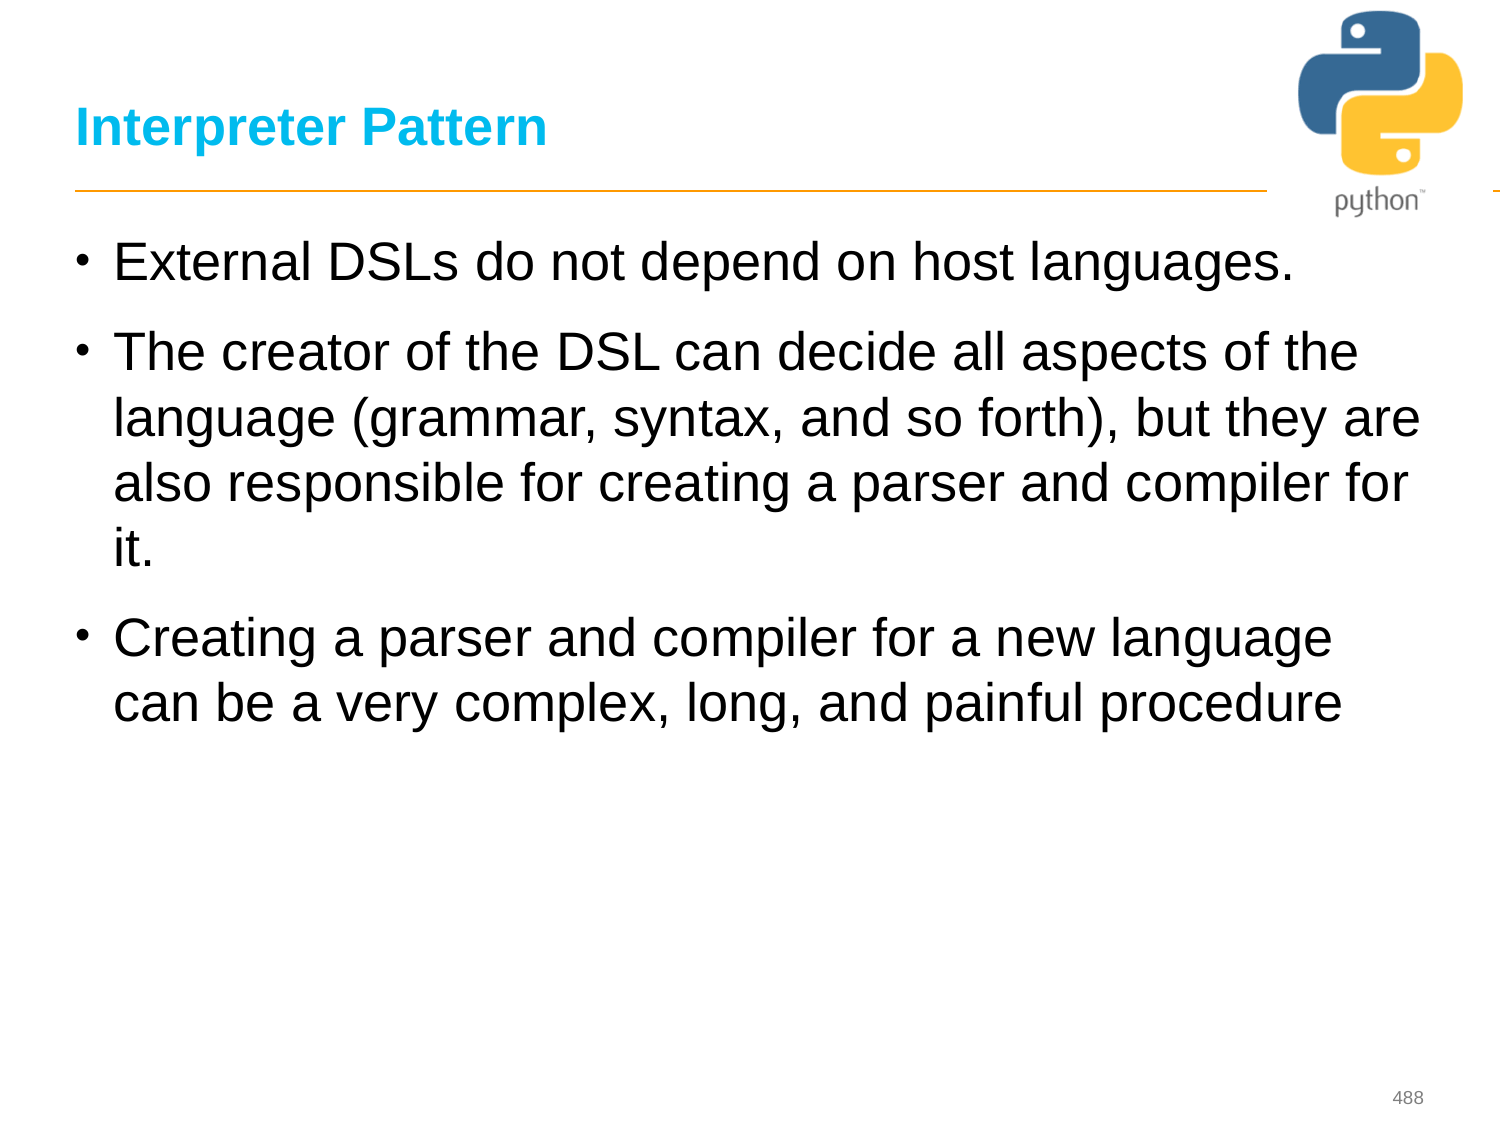

# Interpreter Pattern
External DSLs do not depend on host languages.
The creator of the DSL can decide all aspects of the language (grammar, syntax, and so forth), but they are also responsible for creating a parser and compiler for it.
Creating a parser and compiler for a new language can be a very complex, long, and painful procedure